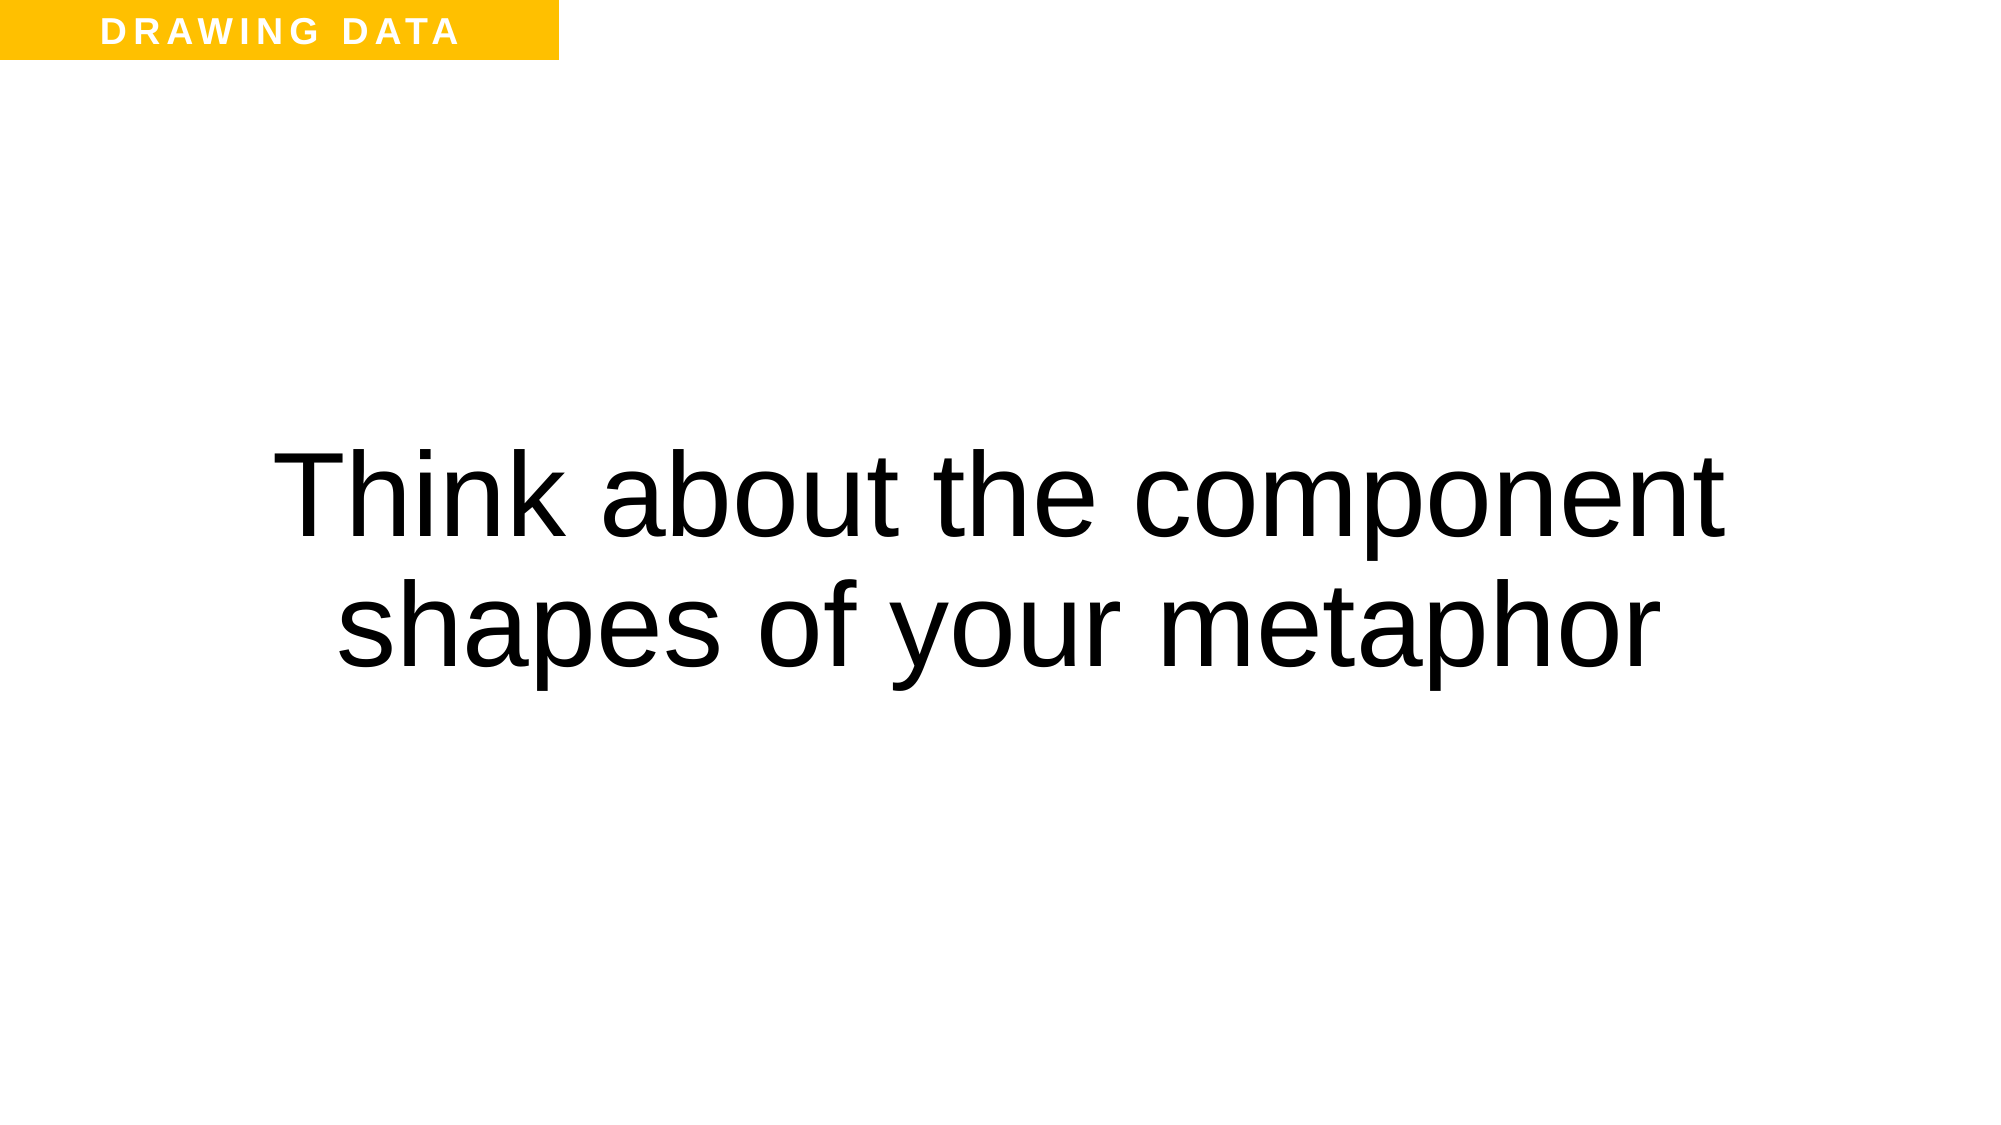

# Think about the component shapes of your metaphor